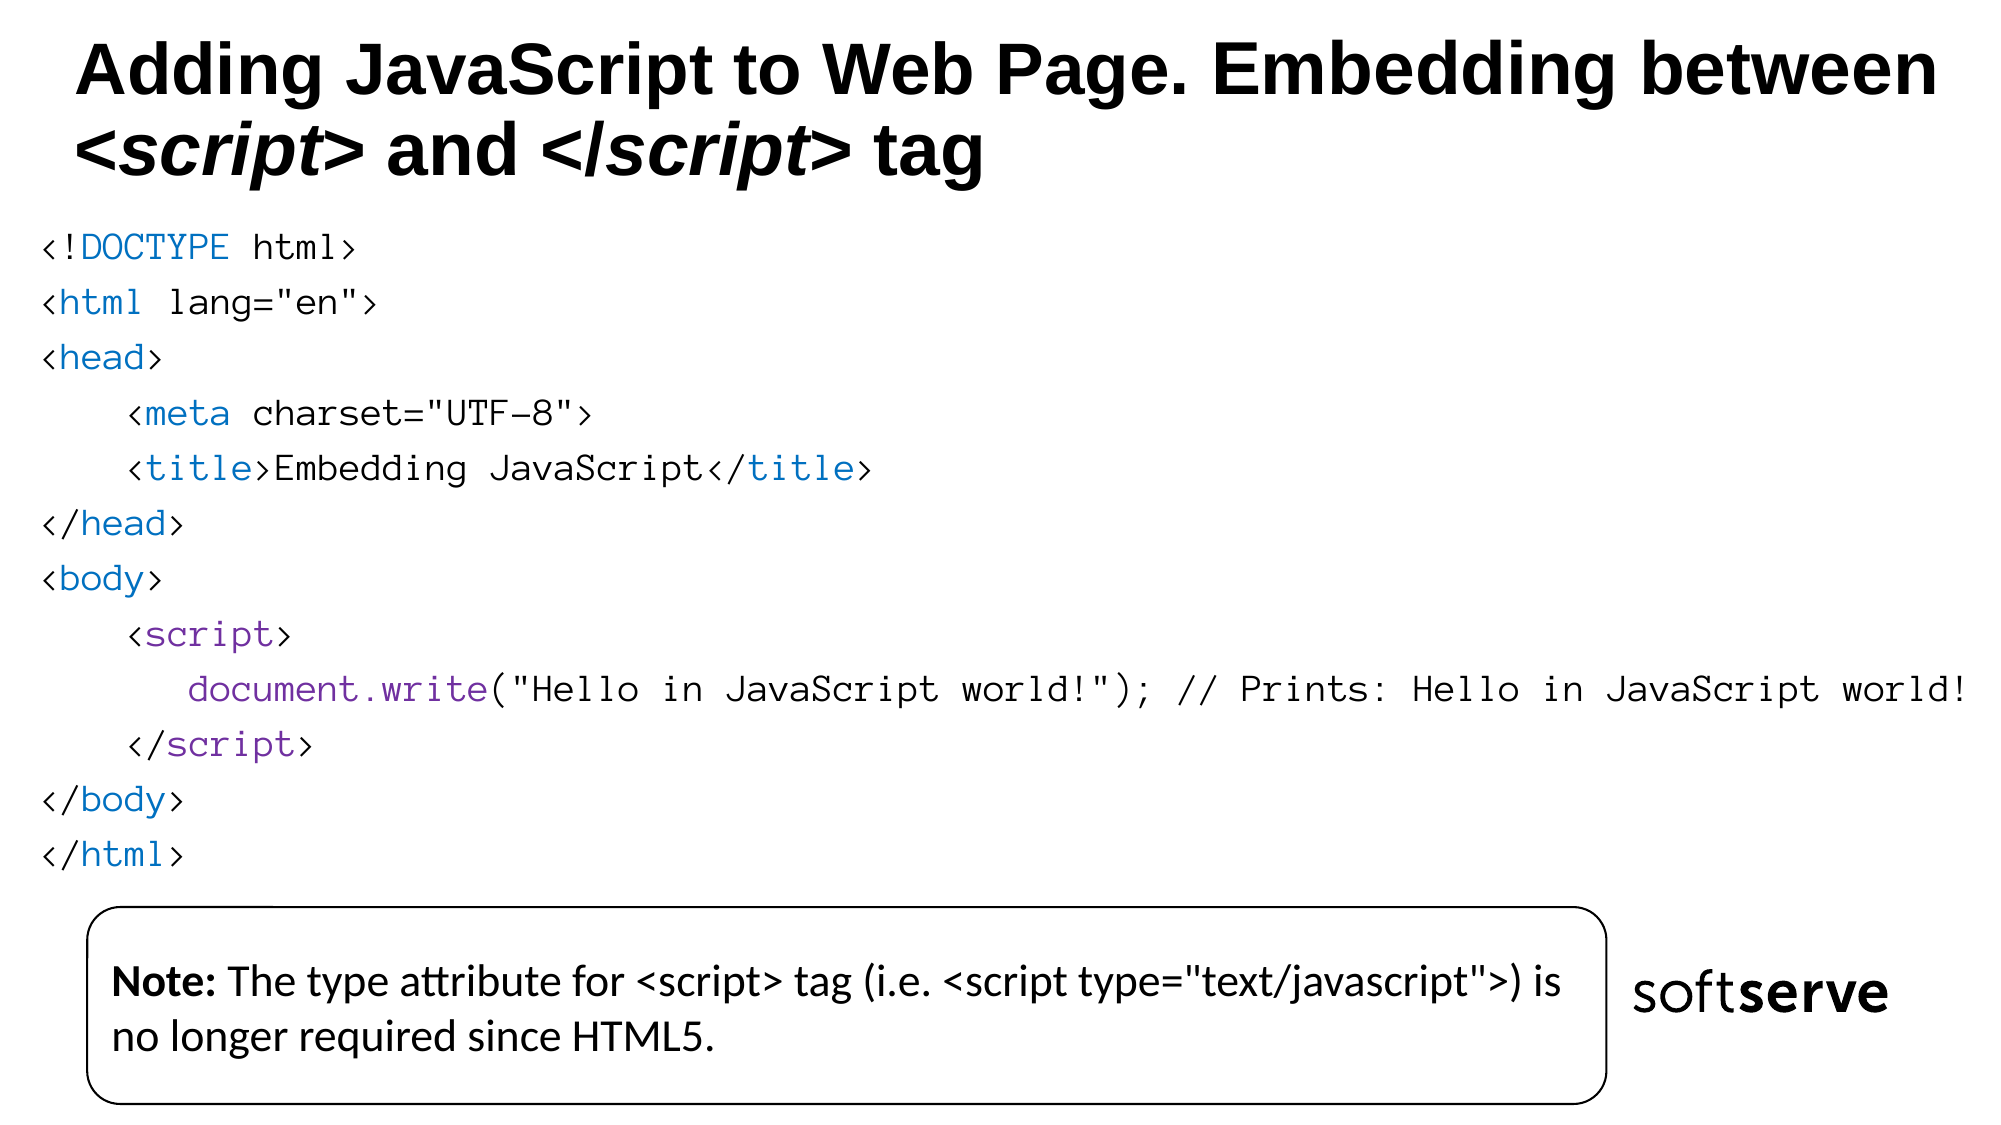

# Adding JavaScript to Web Page. Embedding between <script> and </script> tag
<!DOCTYPE html>
<html lang="en">
<head>
    <meta charset="UTF-8">
    <title>Embedding JavaScript</title>
</head>
<body>
    <script>
	document.write("Hello in JavaScript world!"); // Prints: Hello in JavaScript world!
    </script>
</body>
</html>
Note: The type attribute for <script> tag (i.e. <script type="text/javascript">) is no longer required since HTML5.